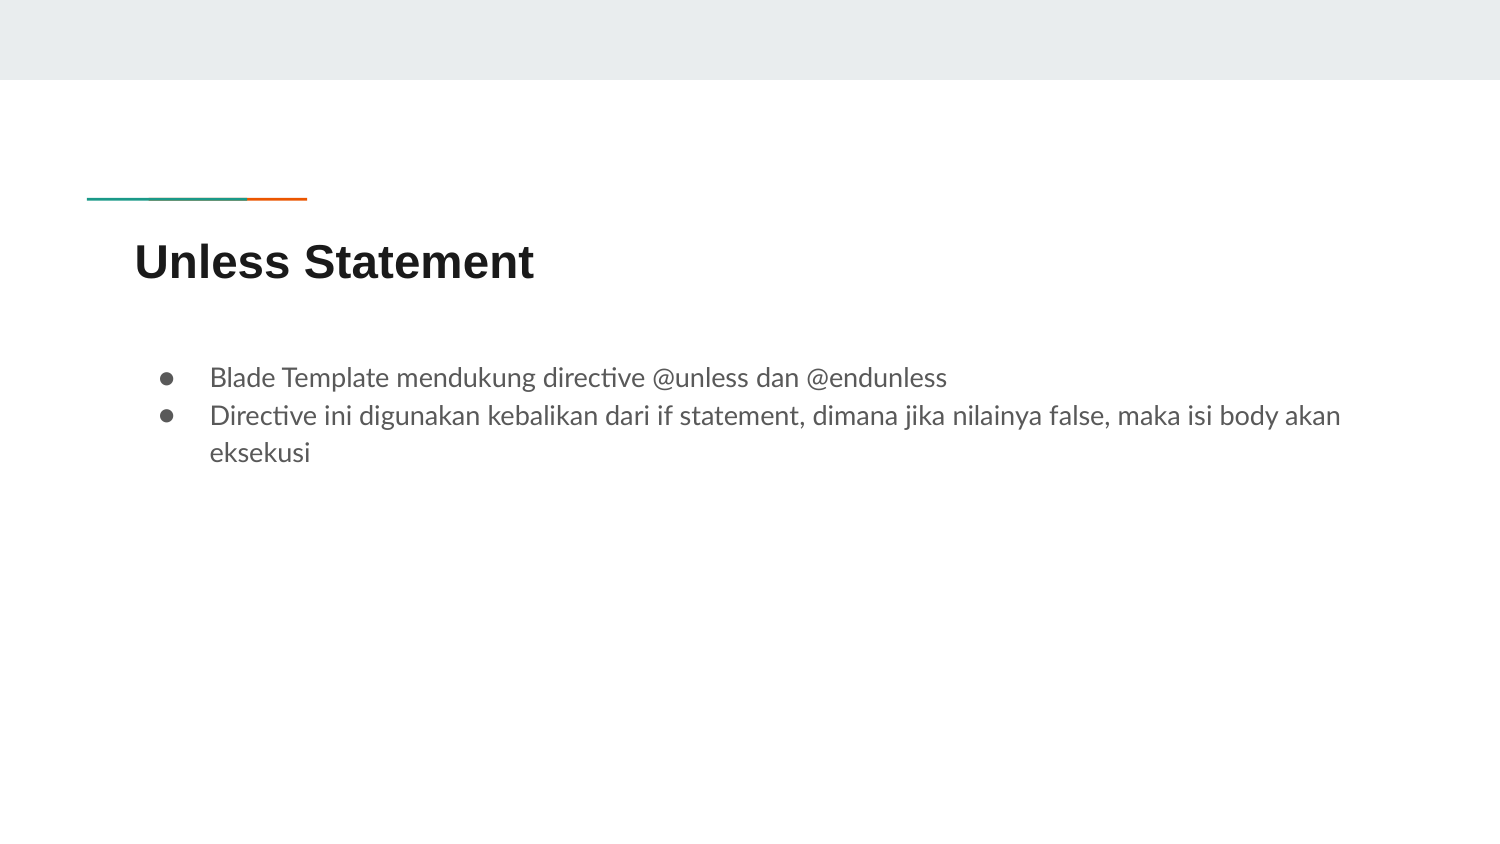

# Unless Statement
Blade Template mendukung directive @unless dan @endunless
Directive ini digunakan kebalikan dari if statement, dimana jika nilainya false, maka isi body akan eksekusi